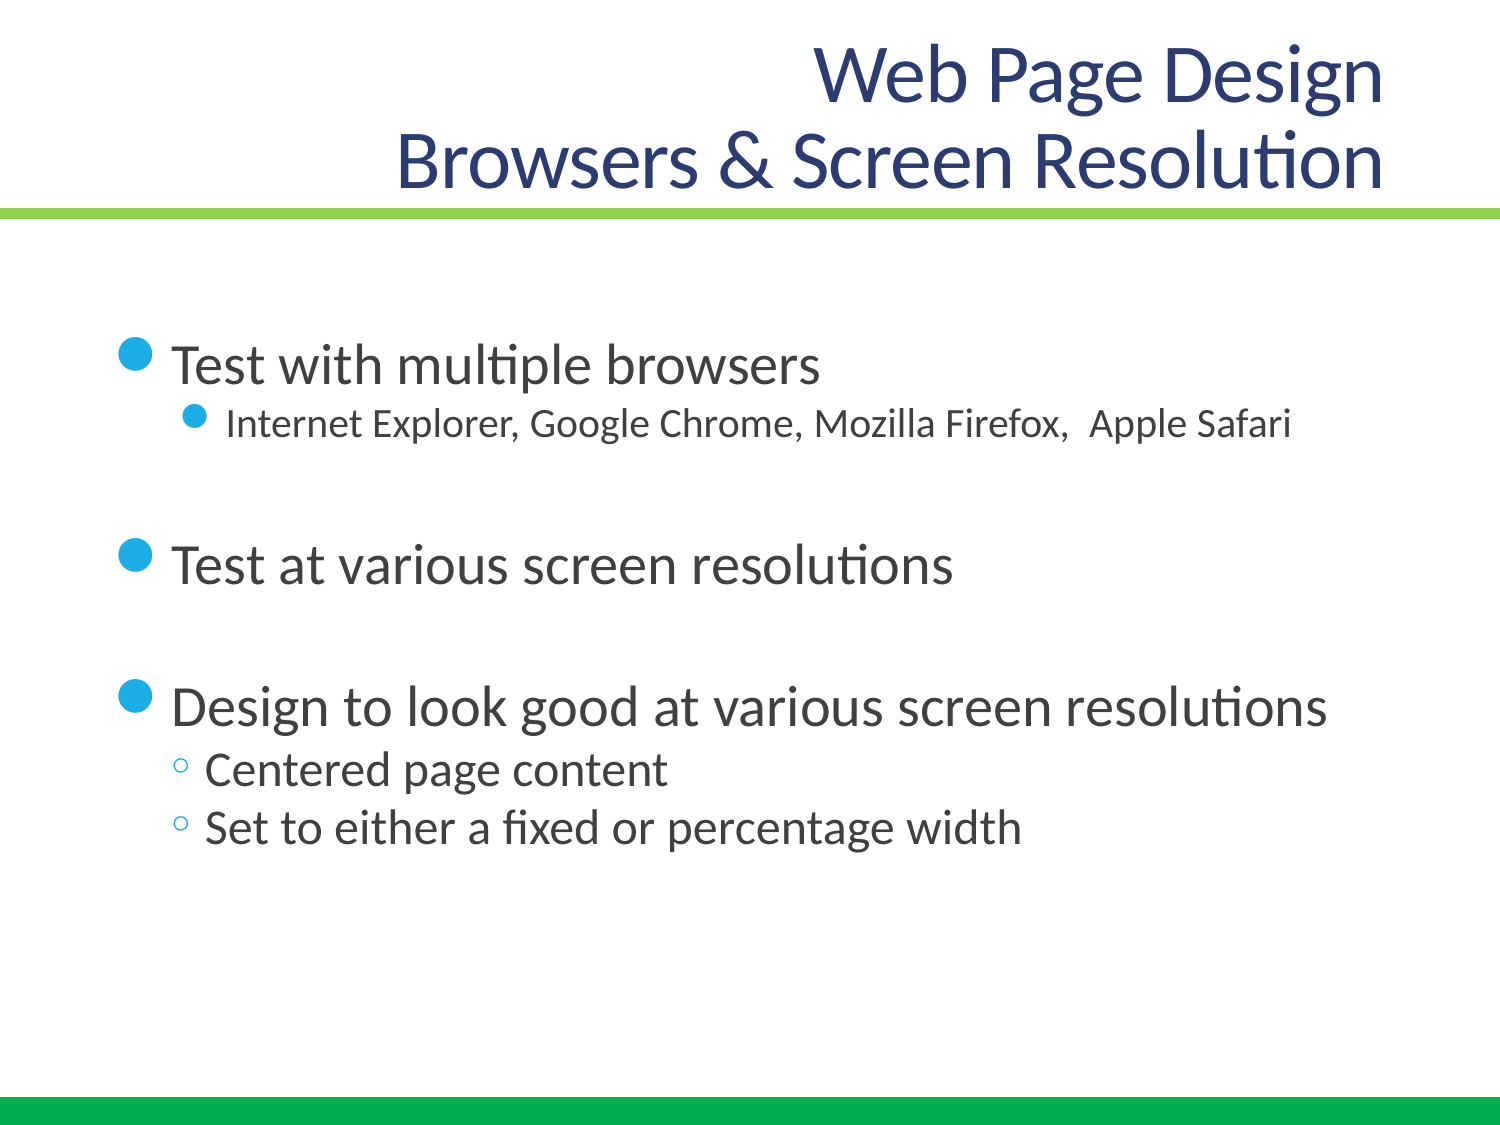

# Web Page Design Browsers & Screen Resolution
Test with multiple browsers
Internet Explorer, Google Chrome, Mozilla Firefox,  Apple Safari

Test at various screen resolutions

Design to look good at various screen resolutions
Centered page content
Set to either a fixed or percentage width